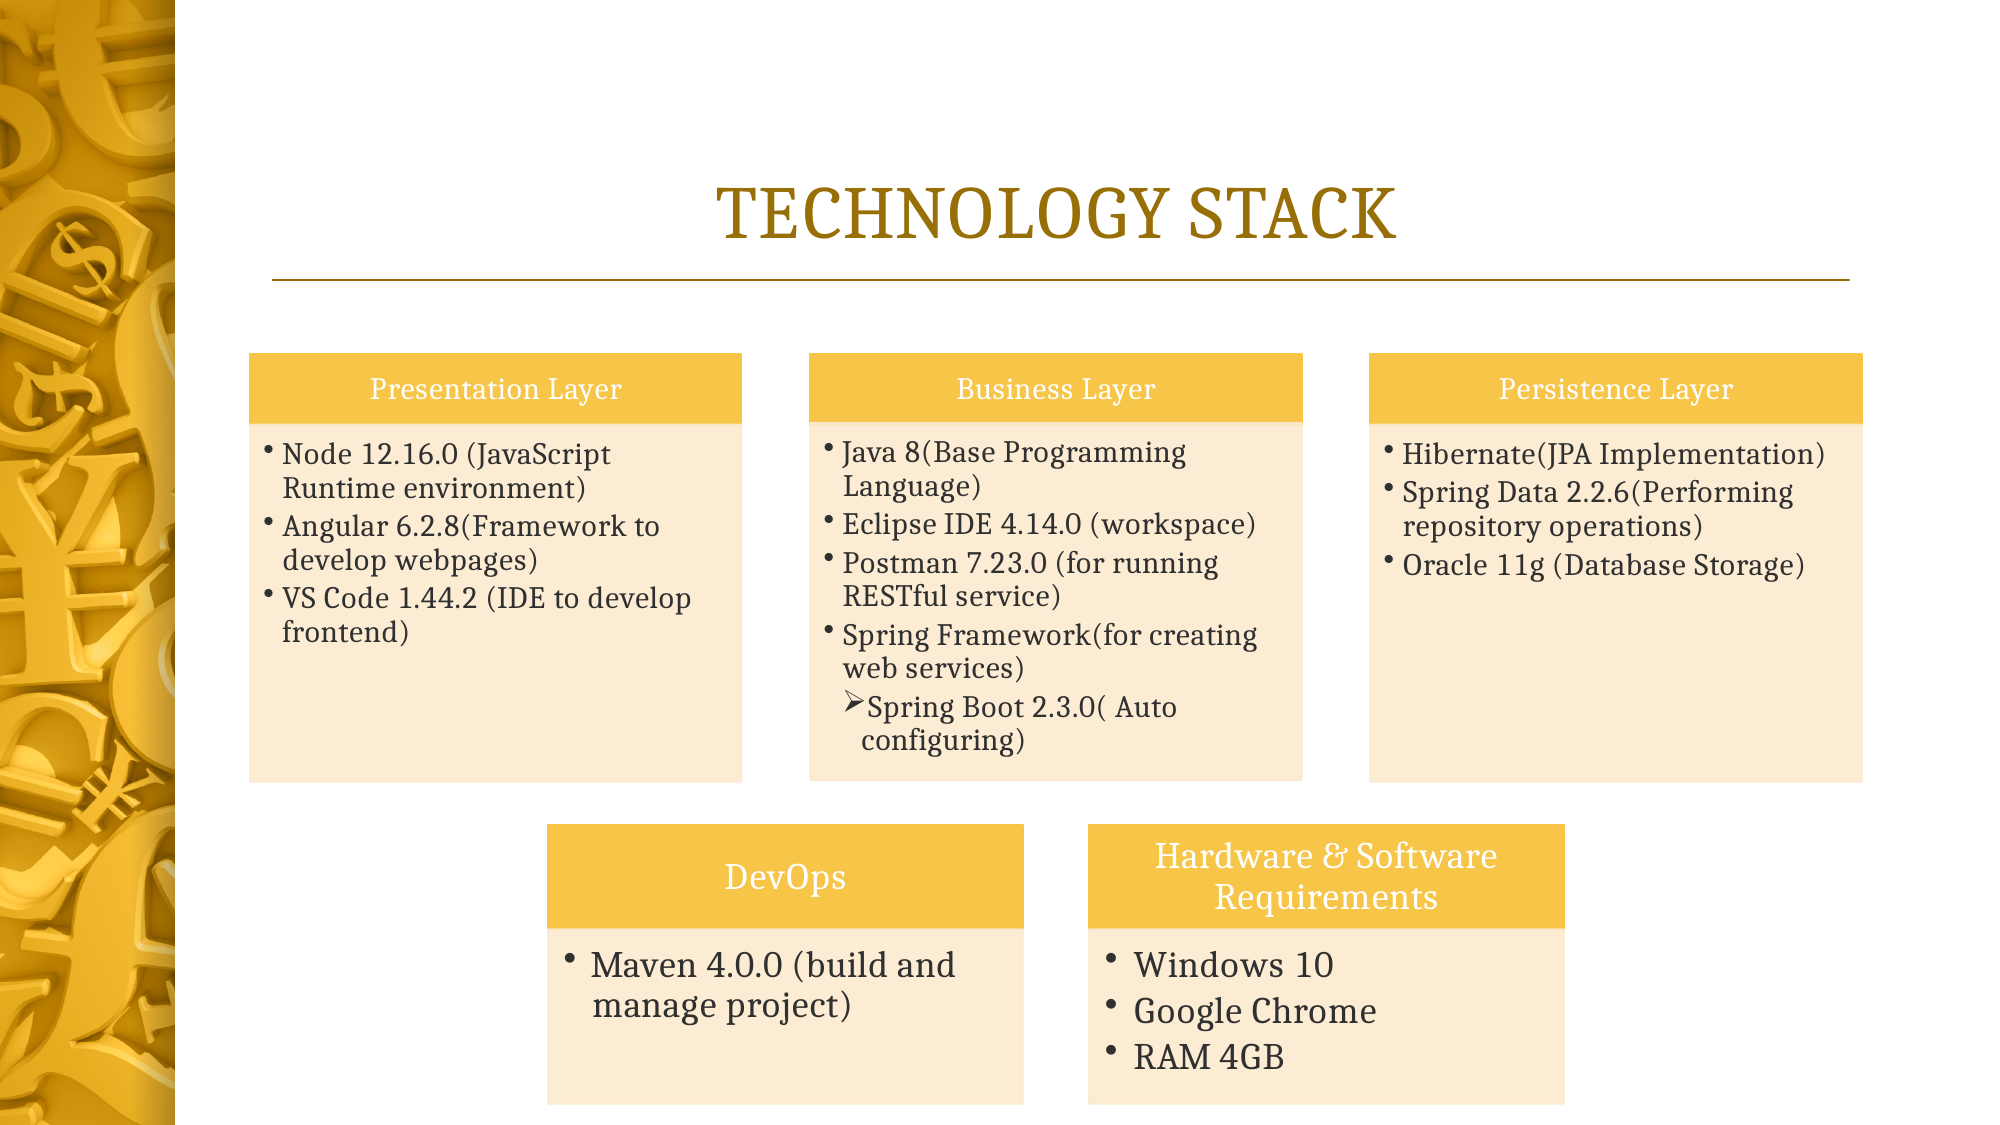

# TECHNOLOGY STACK
Presentation Layer
Node 12.16.0 (JavaScript Runtime environment)
Angular 6.2.8(Framework to develop webpages)
VS Code 1.44.2 (IDE to develop frontend)
Business Layer
Java 8(Base Programming Language)
Eclipse IDE 4.14.0 (workspace)
Postman 7.23.0 (for running RESTful service)
Spring Framework(for creating web services)
Spring Boot 2.3.0( Auto configuring)
Persistence Layer
Hibernate(JPA Implementation)
Spring Data 2.2.6(Performing repository operations)
Oracle 11g (Database Storage)
DevOps
Maven 4.0.0 (build and manage project)
Hardware & Software Requirements
Windows 10
Google Chrome
RAM 4GB